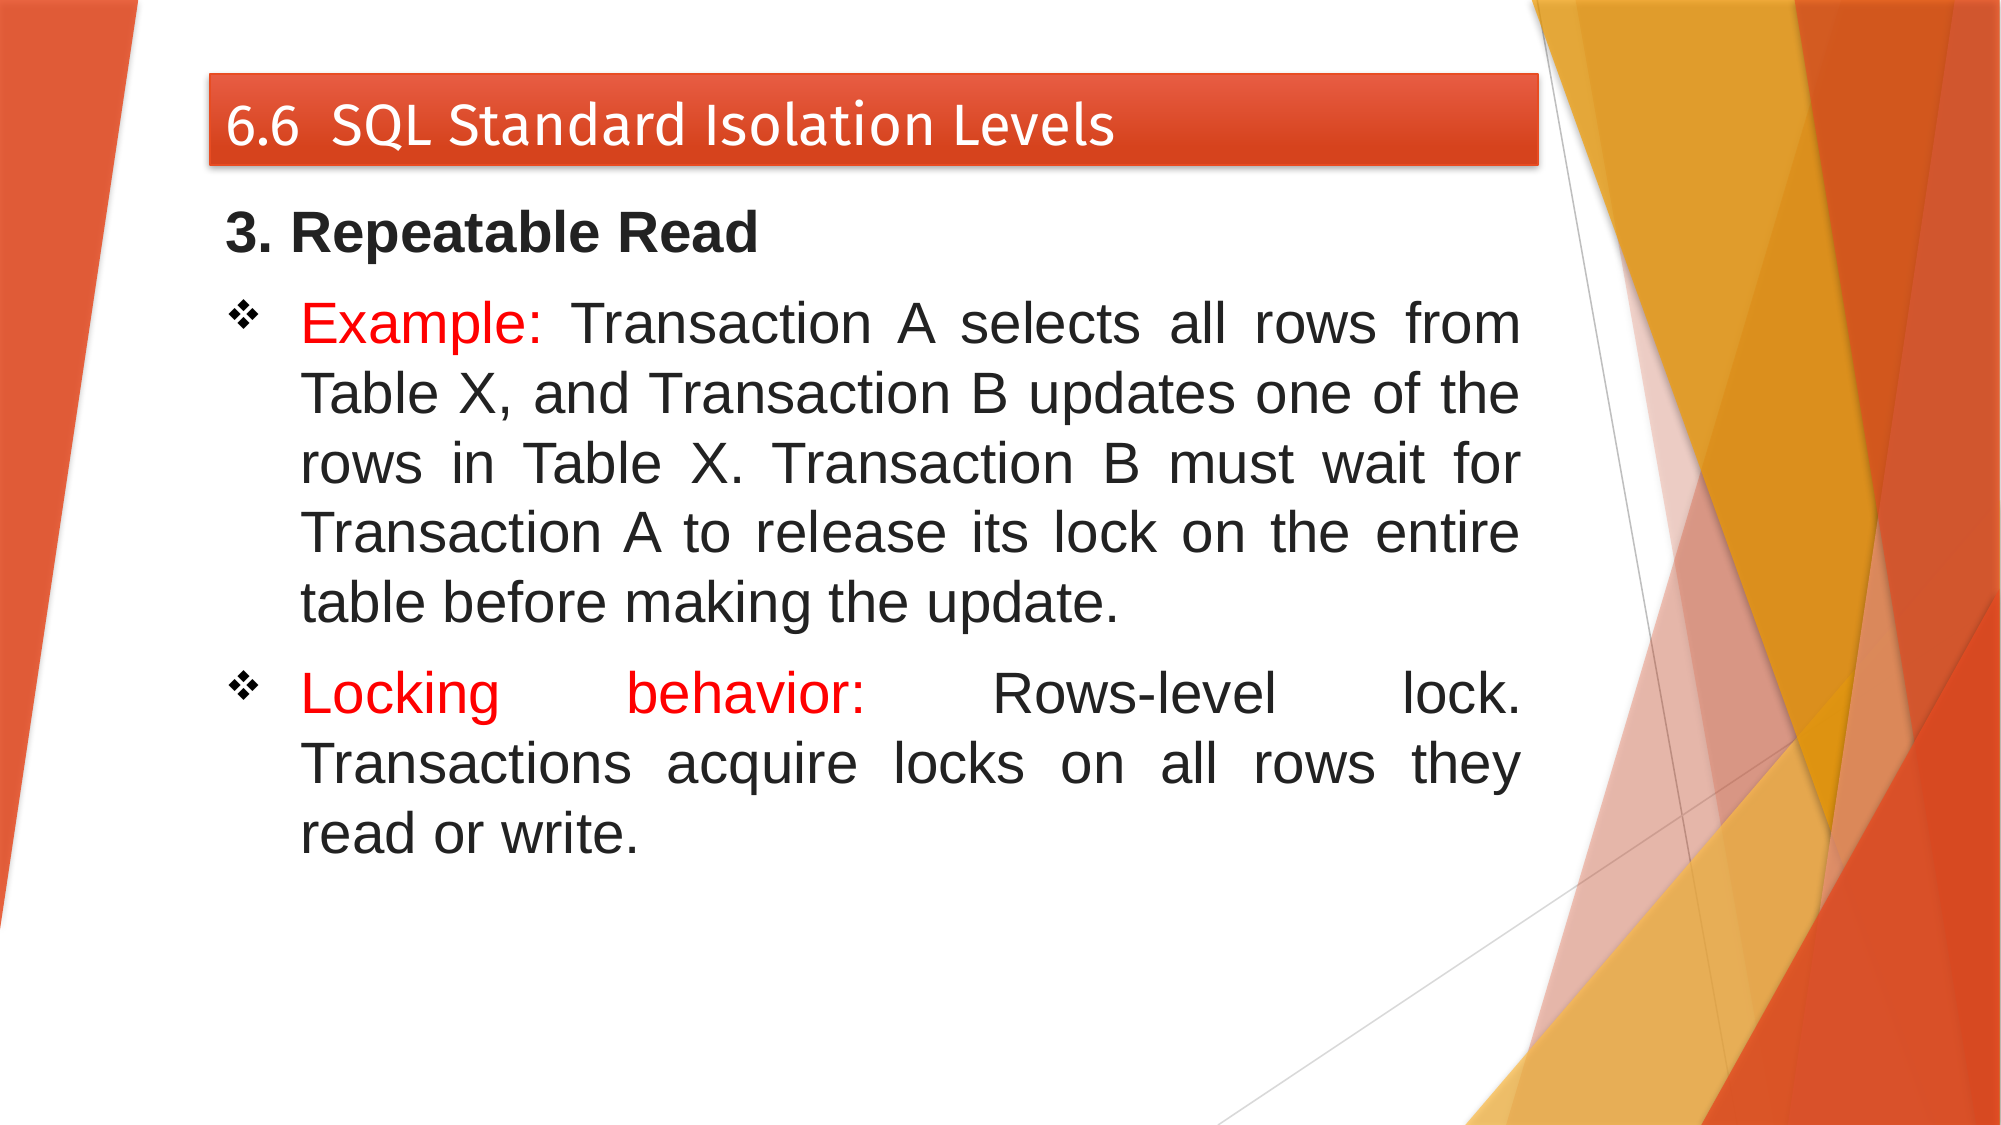

# 6.6  SQL Standard Isolation Levels
3. Repeatable Read
Example: Transaction A selects all rows from Table X, and Transaction B updates one of the rows in Table X. Transaction B must wait for Transaction A to release its lock on the entire table before making the update.
Locking behavior: Rows-level lock. Transactions acquire locks on all rows they read or write.